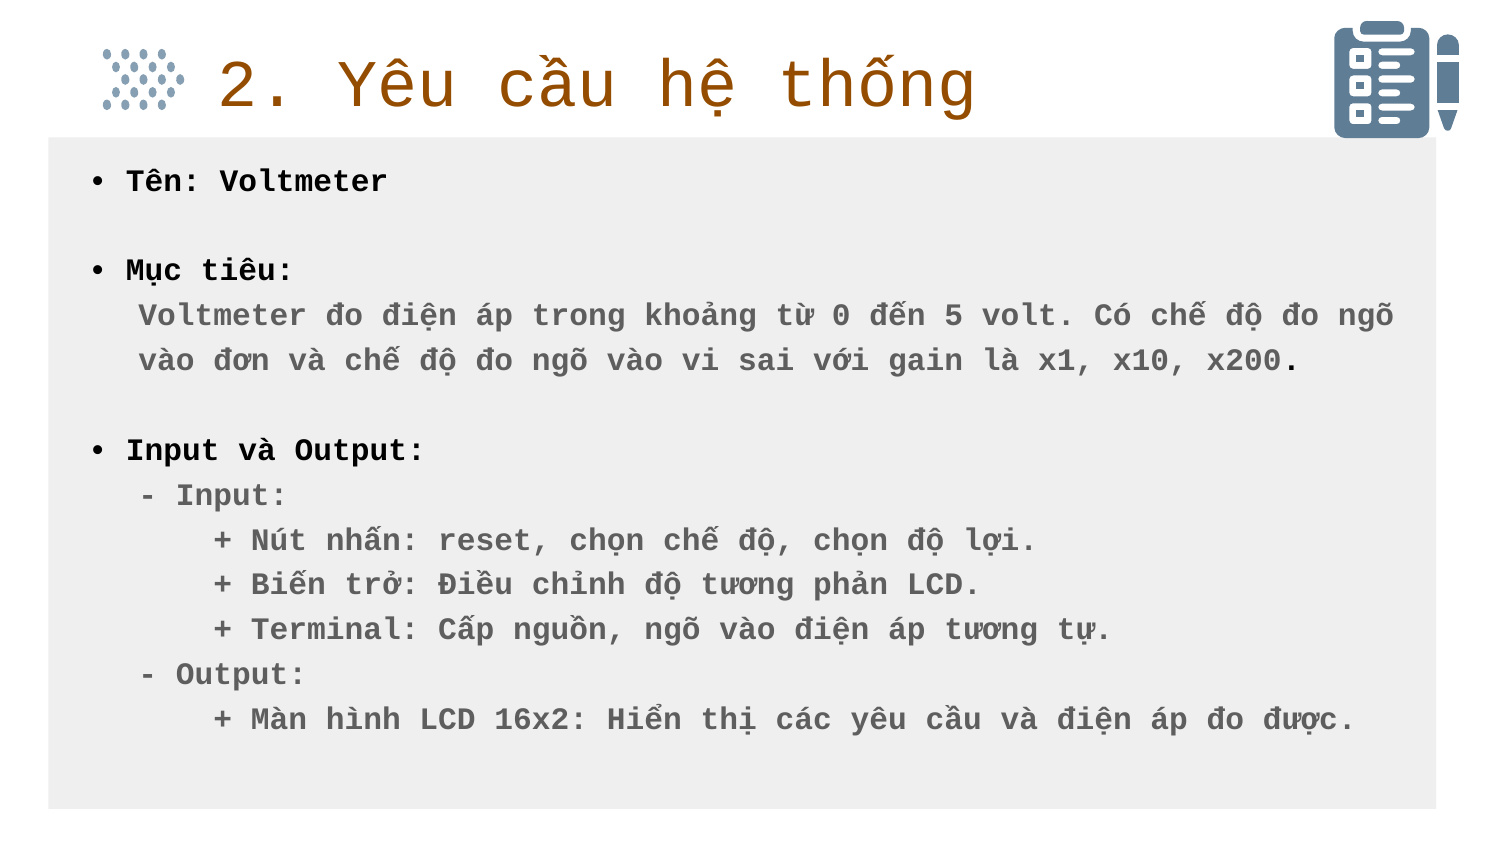

# 2. Yêu cầu hệ thống

• Tên: Voltmeter

• Mục tiêu:
Voltmeter đo điện áp trong khoảng từ 0 đến 5 volt. Có chế độ đo ngõ vào đơn và chế độ đo ngõ vào vi sai với gain là x1, x10, x200.

• Input và Output:
- Input:
+ Nút nhấn: reset, chọn chế độ, chọn độ lợi.
+ Biến trở: Điều chỉnh độ tương phản LCD.
+ Terminal: Cấp nguồn, ngõ vào điện áp tương tự.
- Output:
+ Màn hình LCD 16x2: Hiển thị các yêu cầu và điện áp đo được.